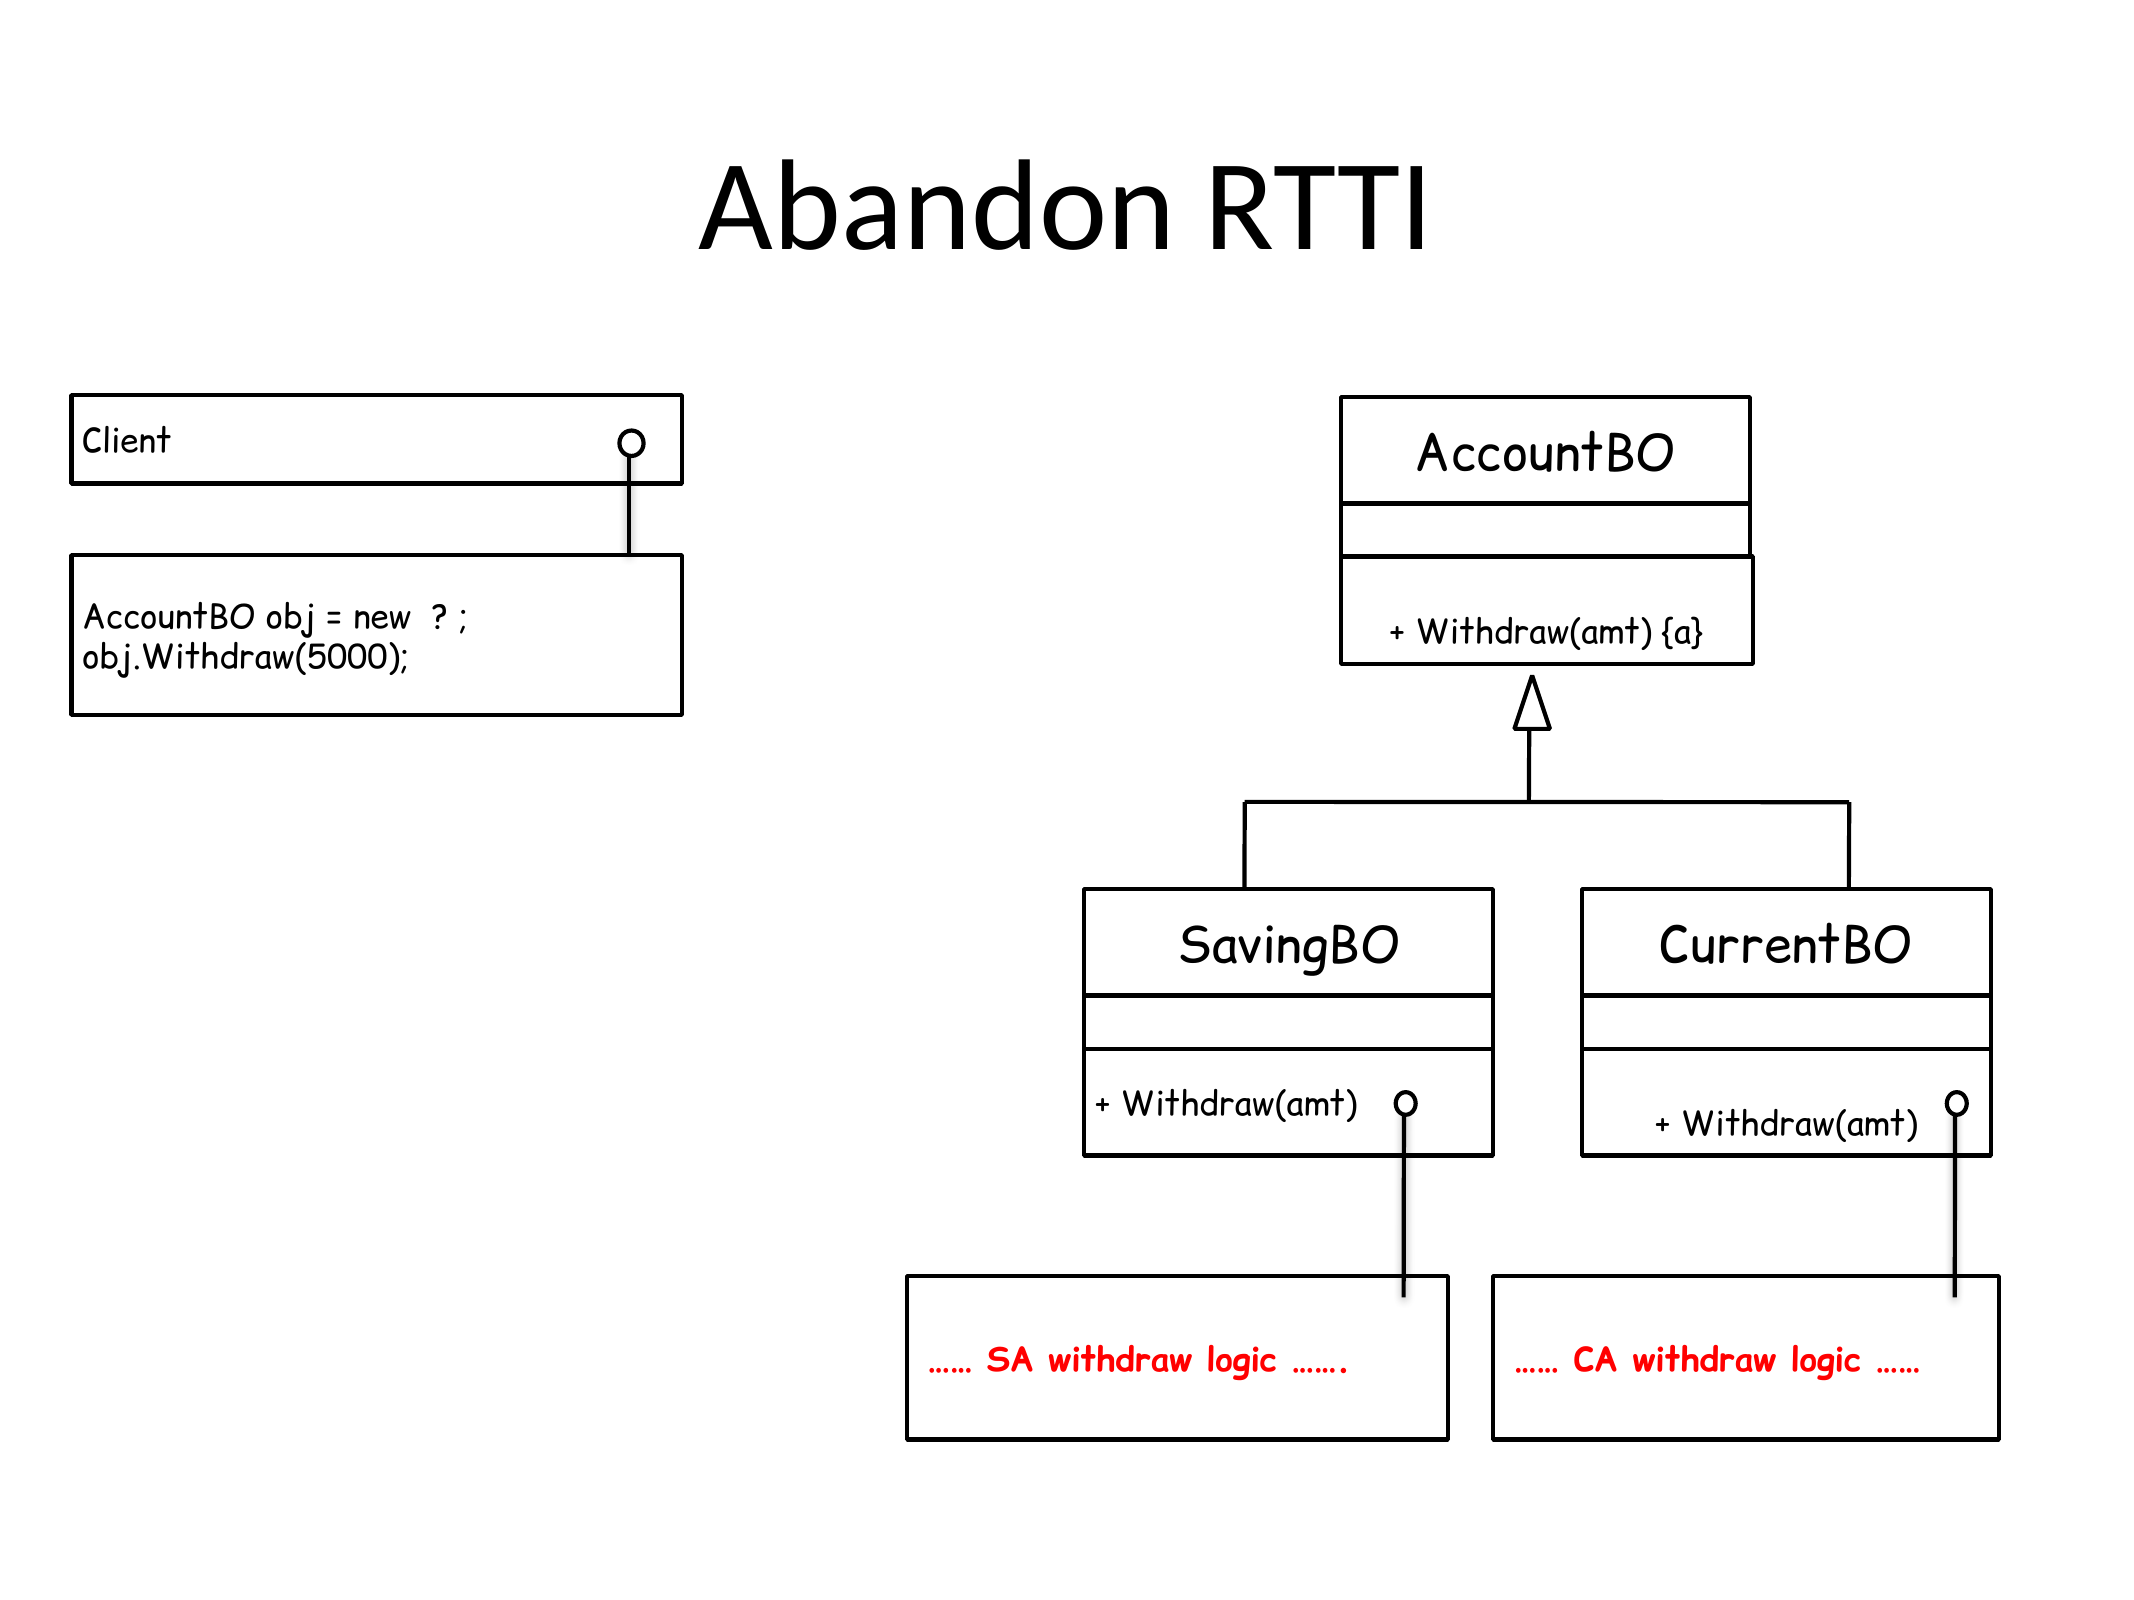

# Abandon RTTI

Client

AccountBO

+ Withdraw(amt) {a}

AccountBO obj = new  ? ;
obj.Withdraw(5000);

SavingBO

+ Withdraw(amt)

CurrentBO

+ Withdraw(amt)

 …… SA withdraw logic …….

 …… CA withdraw logic ……